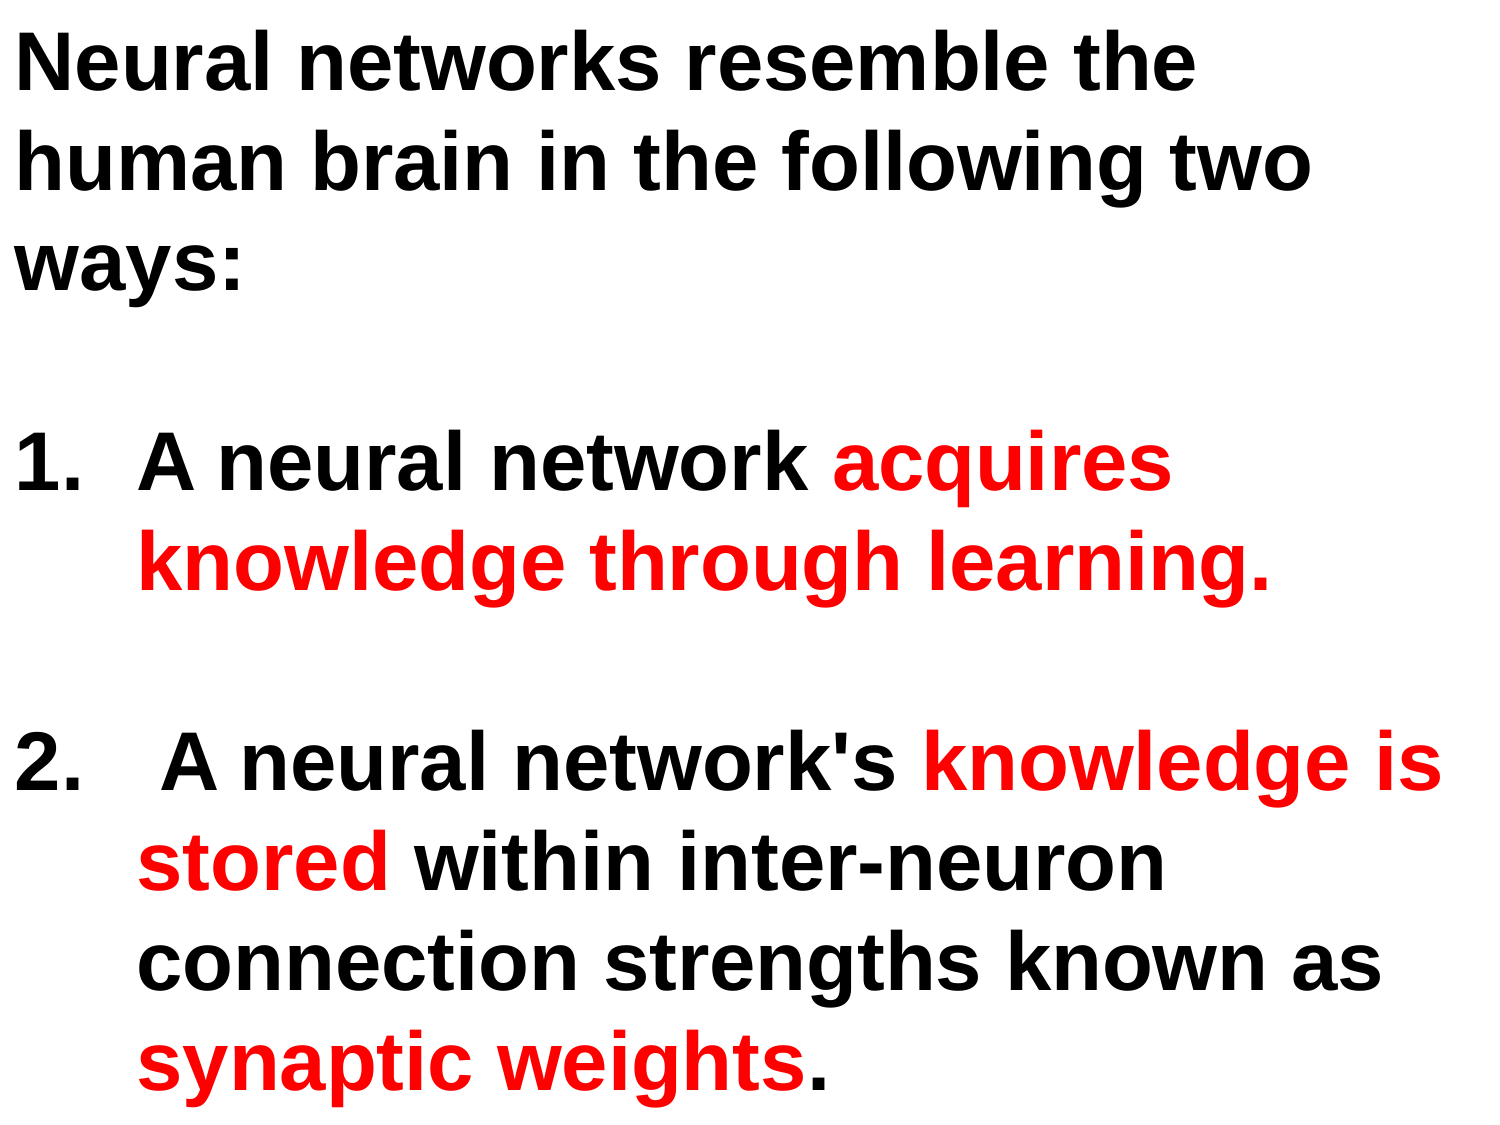

Neural networks resemble the human brain in the following two ways:

A neural network acquires knowledge through learning.

 A neural network's knowledge is stored within inter-neuron connection strengths known as synaptic weights.